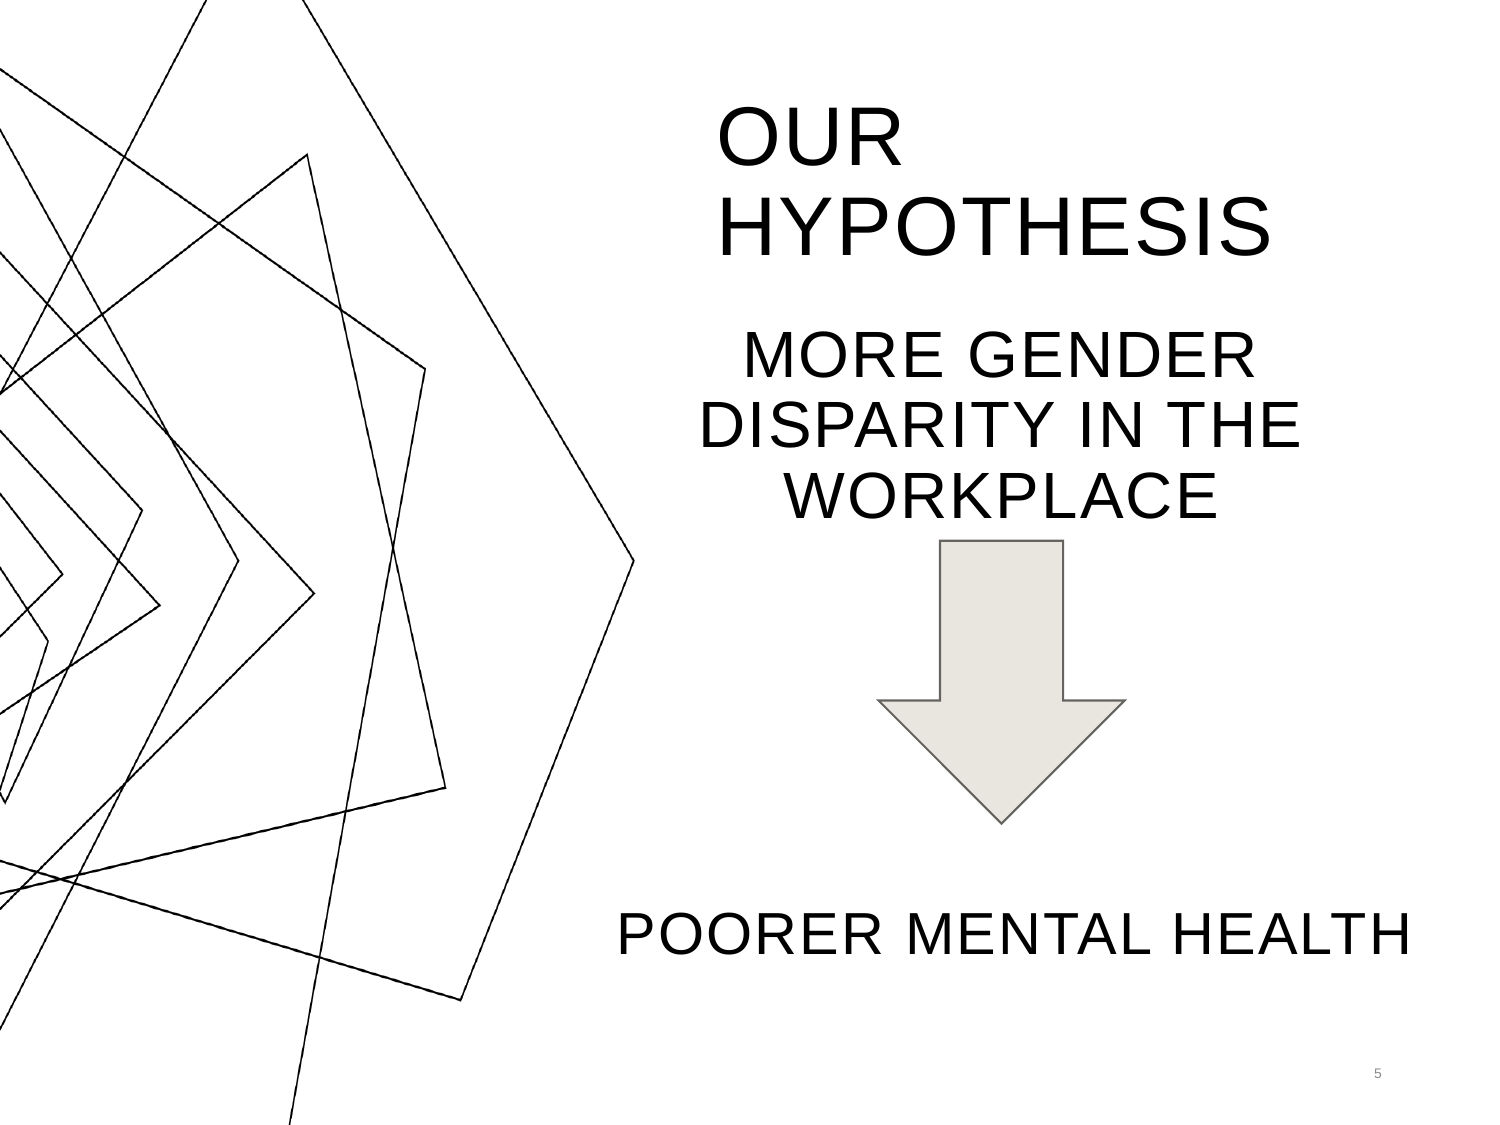

# OUR HYPOTHESIS
MORE GENDER DISPARITY IN THE WORKPLACE

Poorer mental health

5